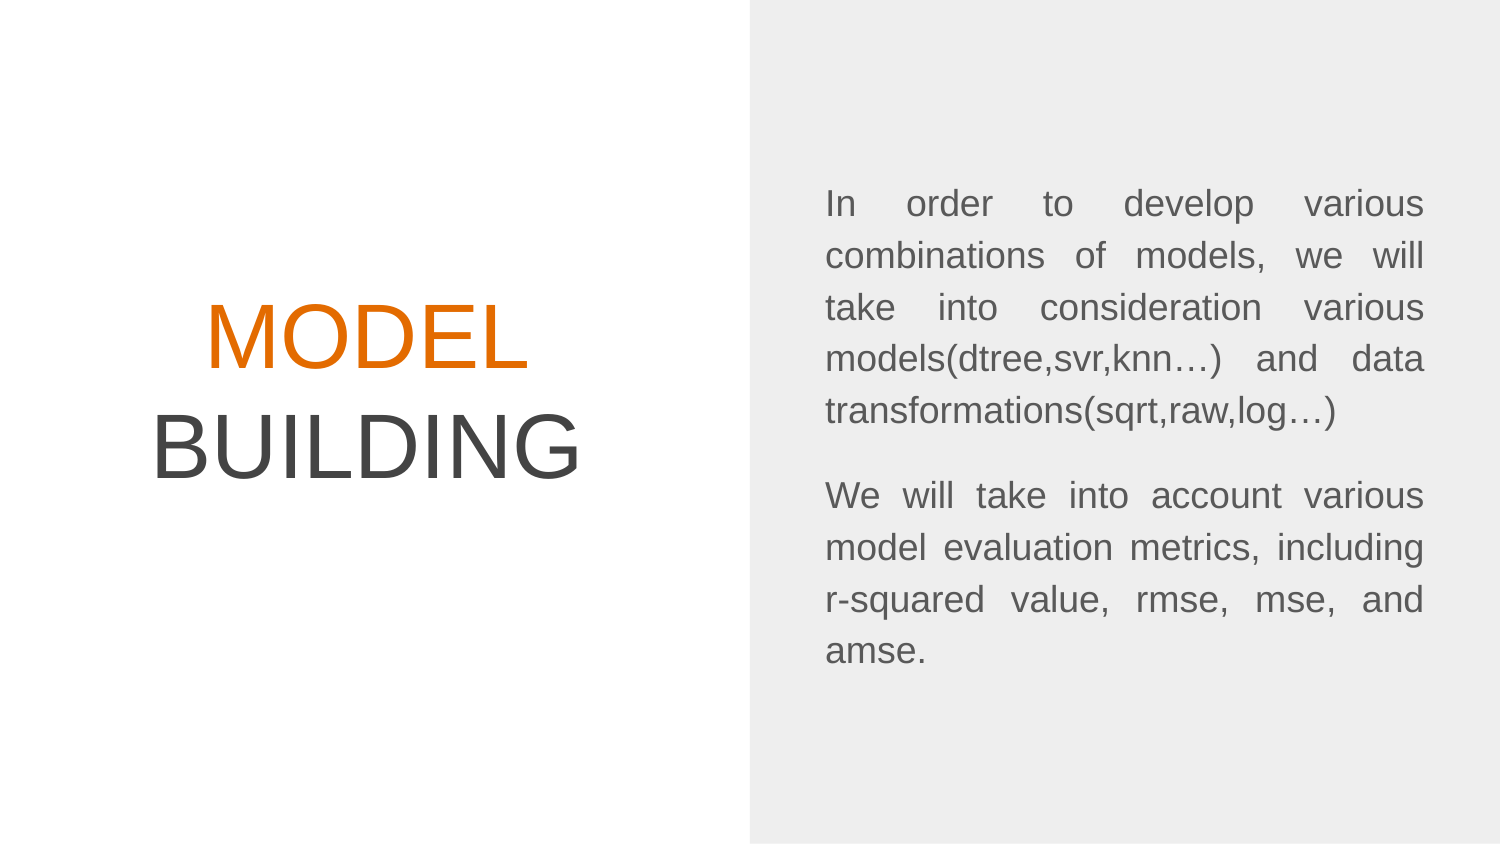

In order to develop various combinations of models, we will take into consideration various models(dtree,svr,knn…) and data transformations(sqrt,raw,log…)
We will take into account various model evaluation metrics, including r-squared value, rmse, mse, and amse.
# MODEL BUILDING